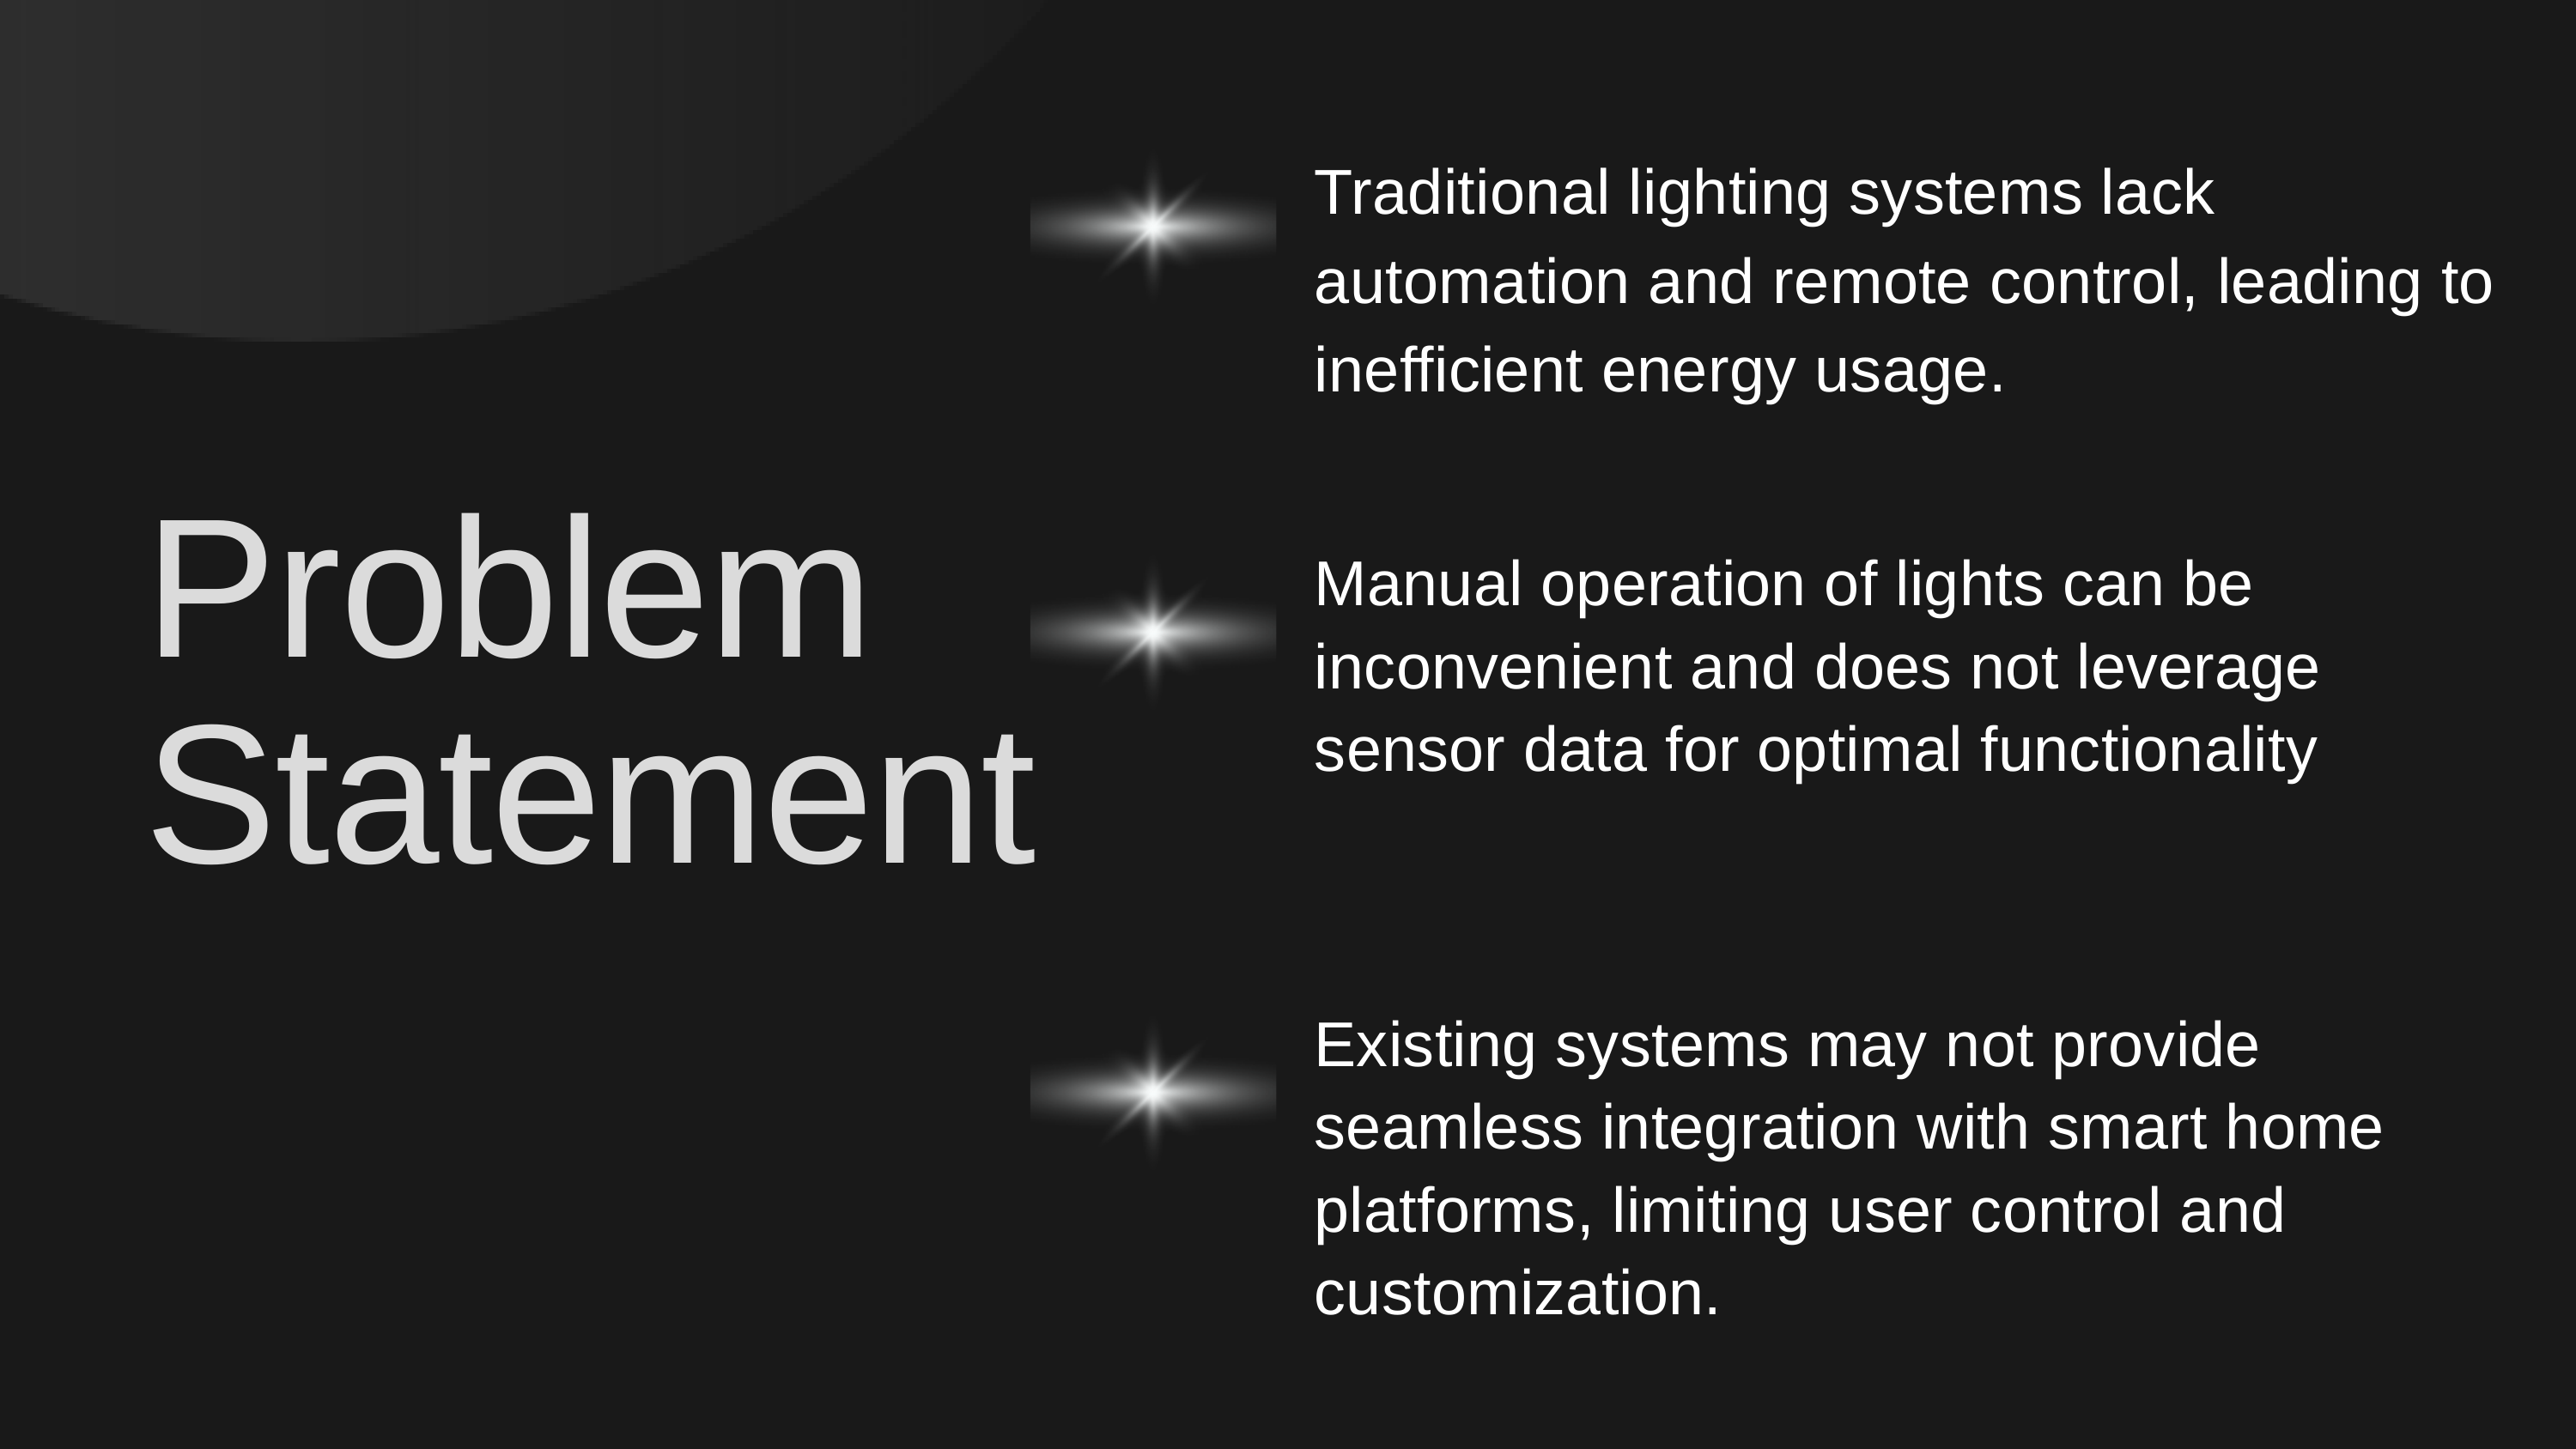

Traditional lighting systems lack automation and remote control, leading to inefficient energy usage.

Problem
Statement
Manual operation of lights can be inconvenient and does not leverage sensor data for optimal functionality

Existing systems may not provide seamless integration with smart home platforms, limiting user control and customization.